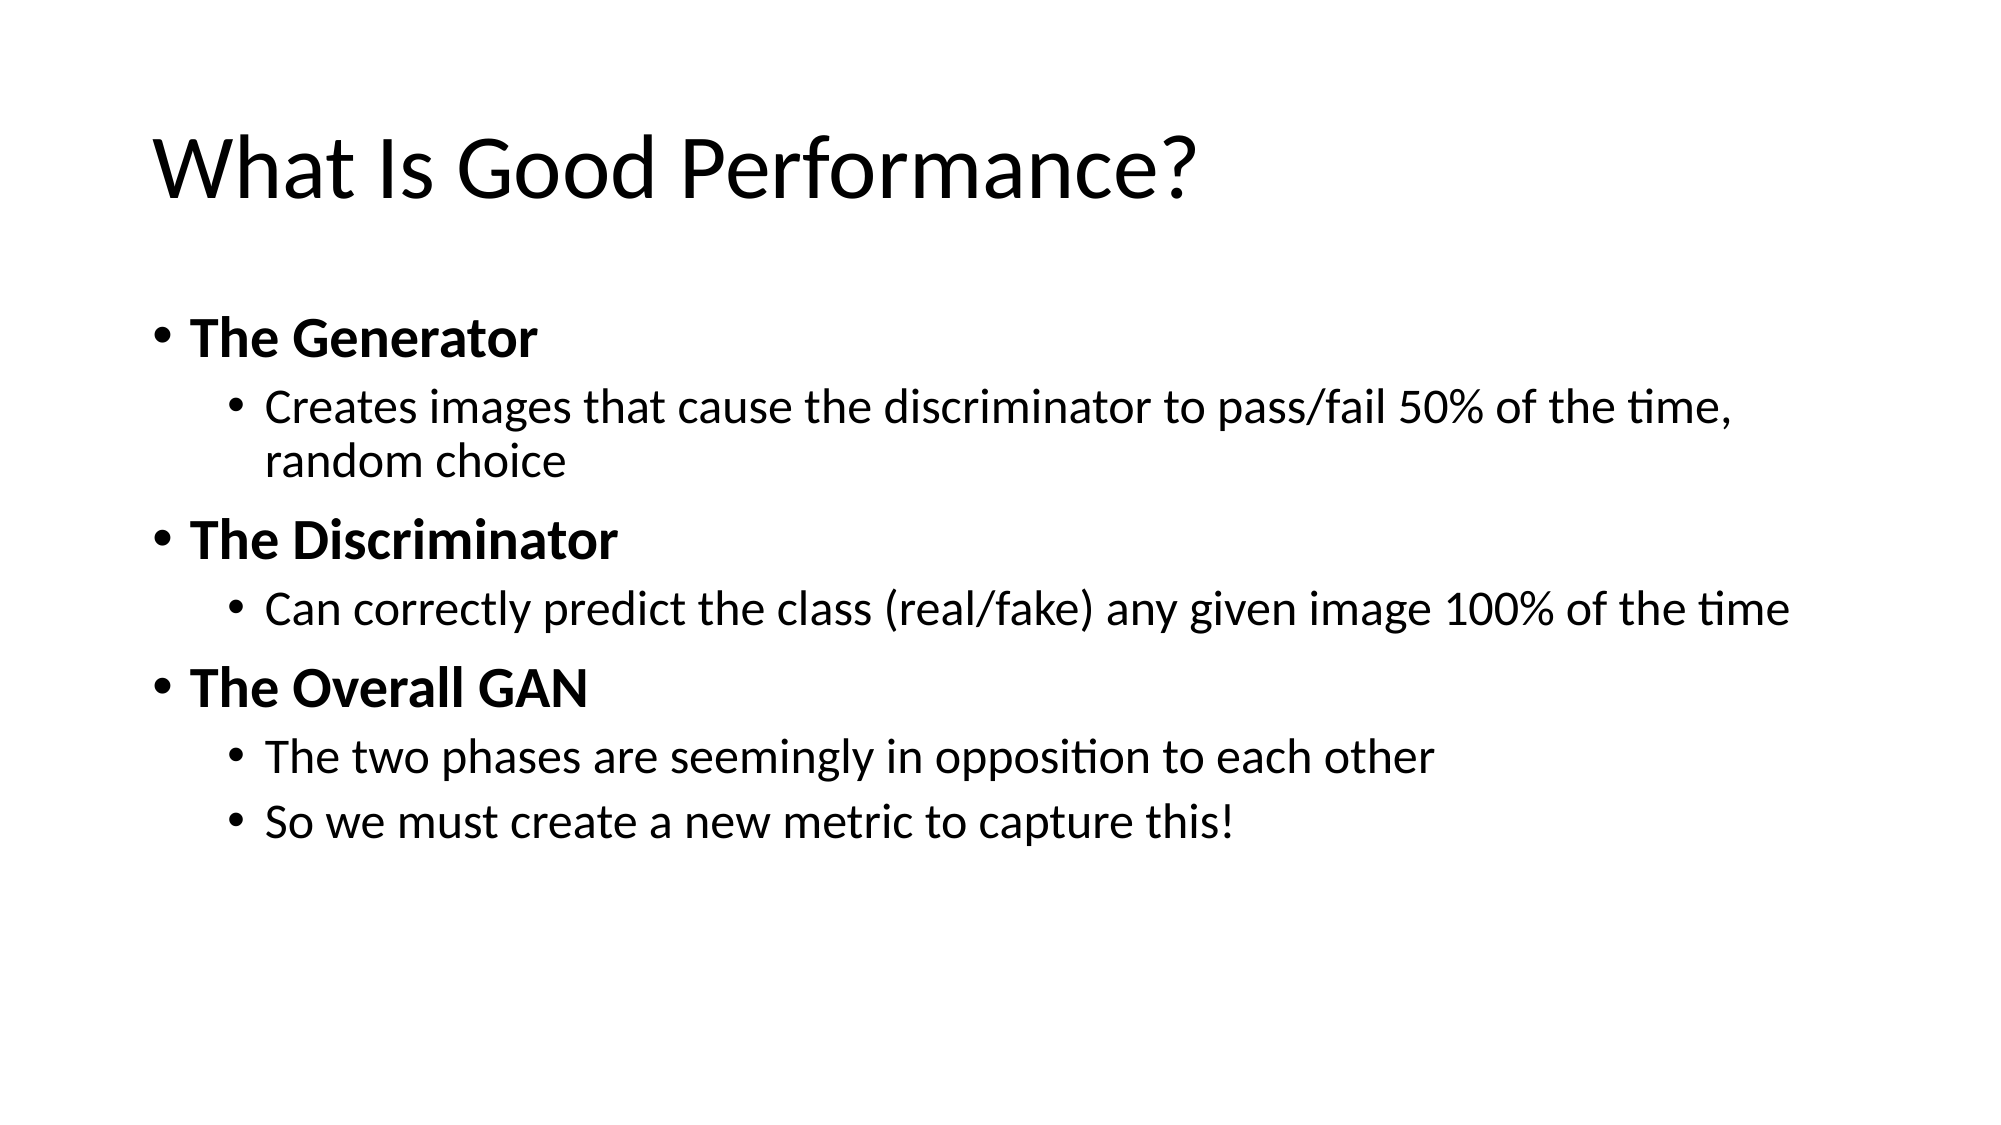

# What Is Good Performance?
The Generator
Creates images that cause the discriminator to pass/fail 50% of the time, random choice
The Discriminator
Can correctly predict the class (real/fake) any given image 100% of the time
The Overall GAN
The two phases are seemingly in opposition to each other
So we must create a new metric to capture this!